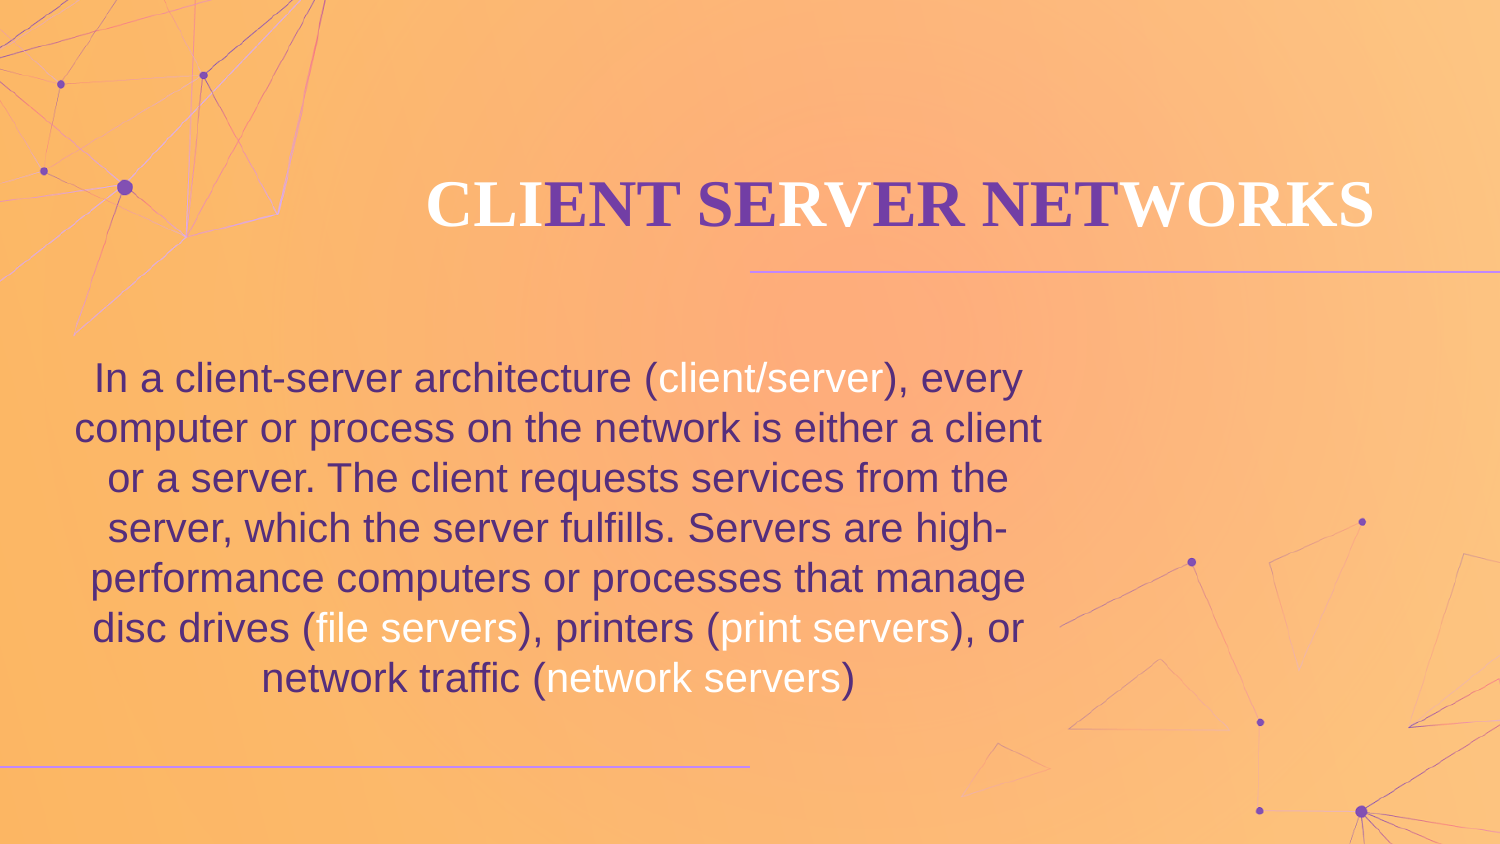

# CLIENT SERVER NETWORKS
In a client-server architecture (client/server), every computer or process on the network is either a client or a server. The client requests services from the server, which the server fulfills. Servers are high-performance computers or processes that manage disc drives (file servers), printers (print servers), or network traffic (network servers)